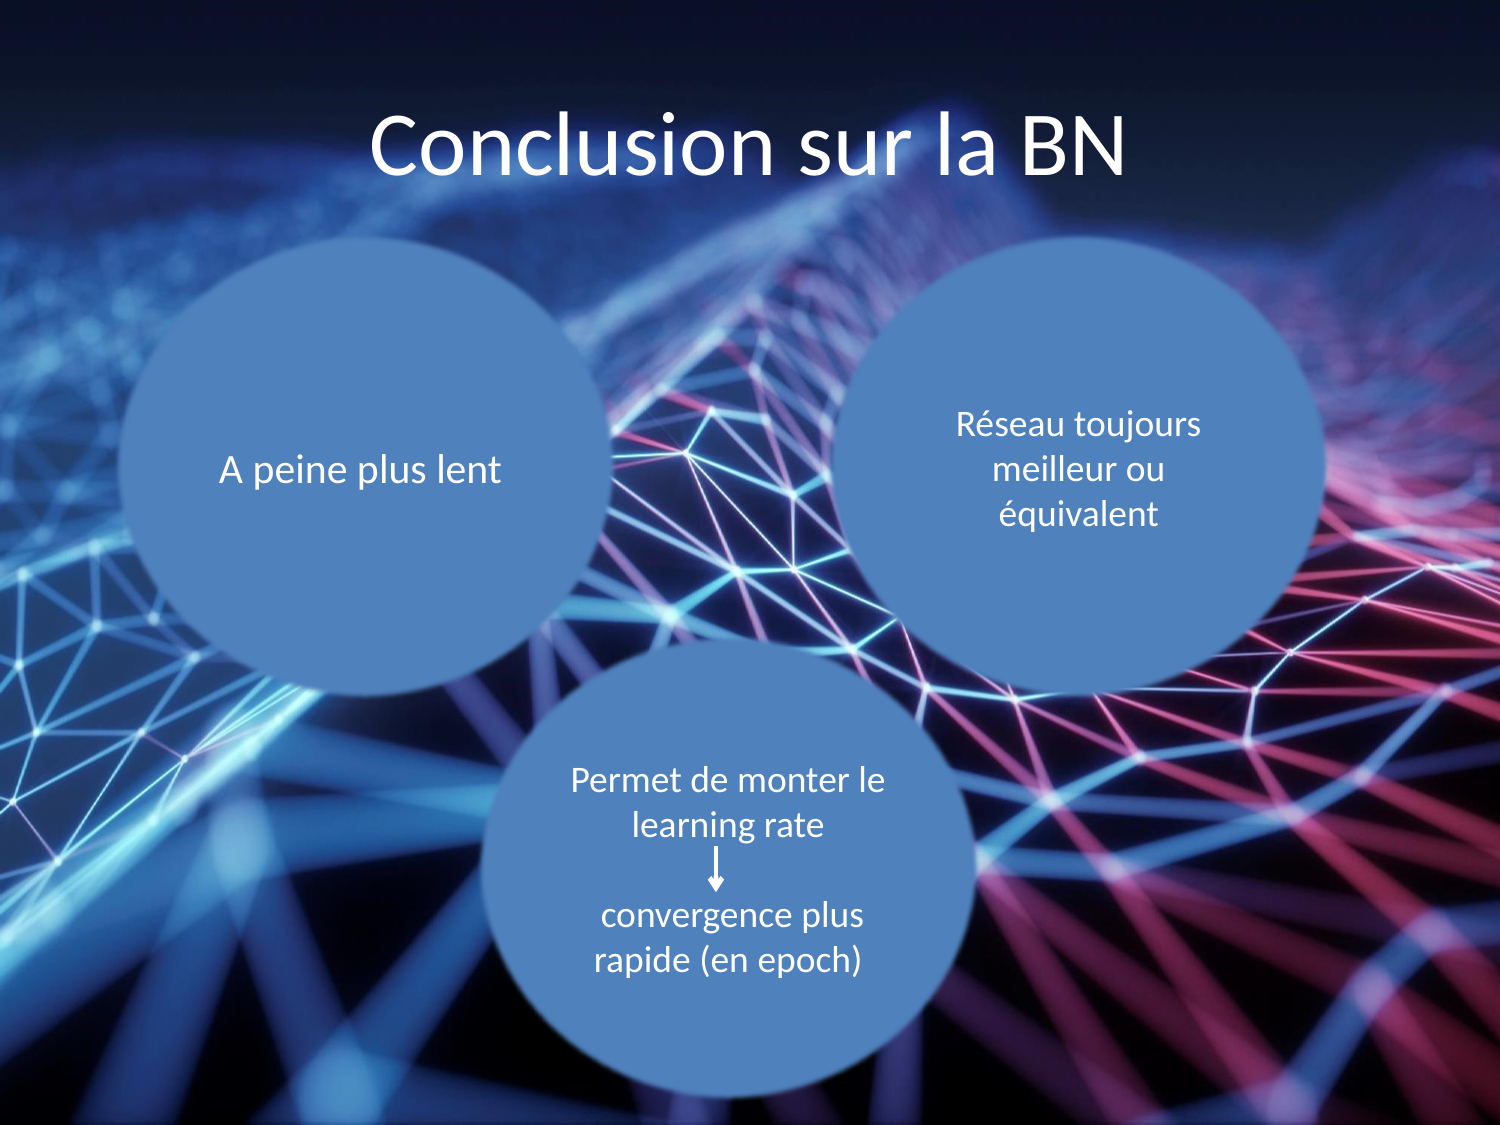

# Conclusion sur la BN

Réseau toujours meilleur ou équivalent

A peine plus lent

Permet de monter le learning rate

 convergence plus rapide (en epoch)